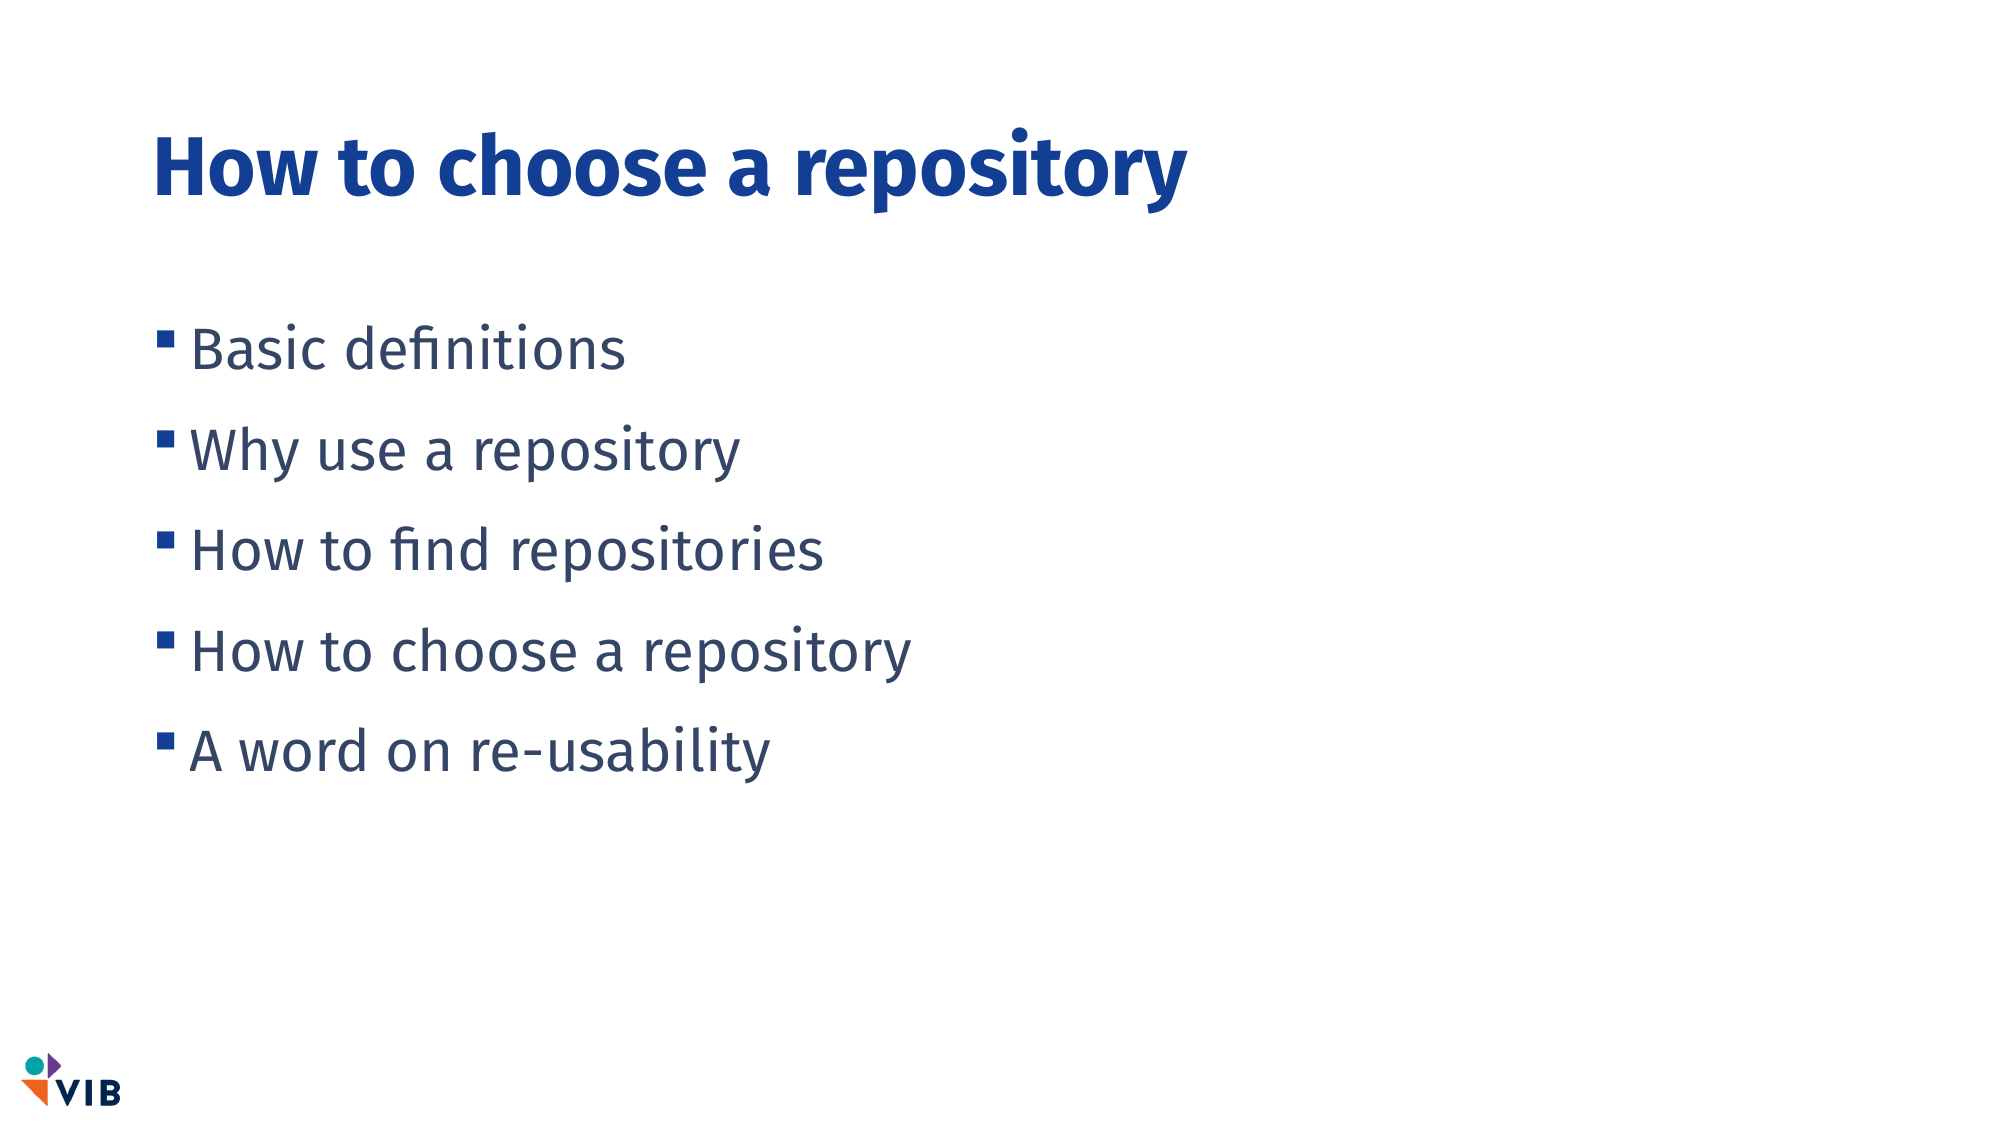

# How to choose a repository
Basic definitions
Why use a repository
How to find repositories
How to choose a repository
A word on re-usability